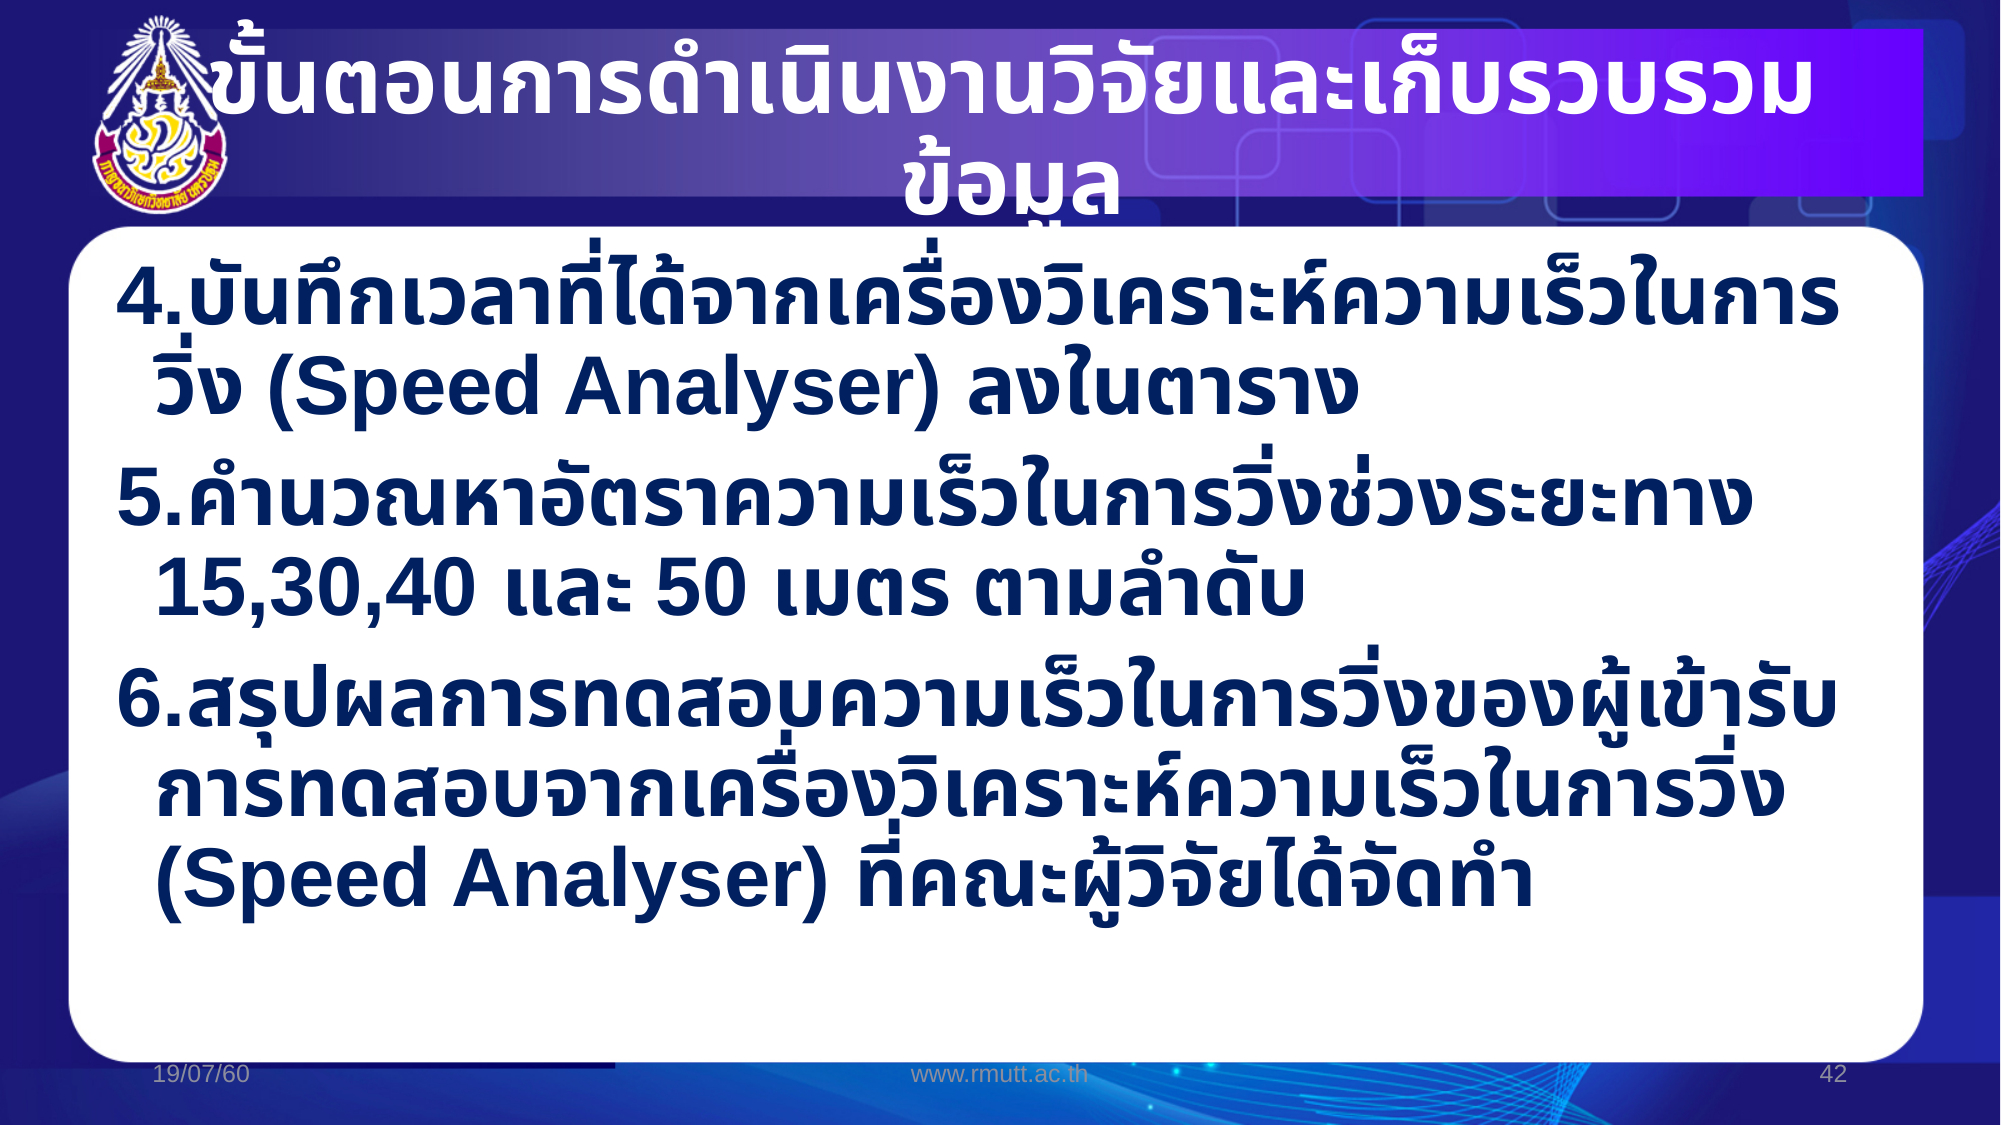

ขั้นตอนการดำเนินงานวิจัยและเก็บรวบรวมข้อมูล
4.บันทึกเวลาที่ได้จากเครื่องวิเคราะห์ความเร็วในการวิ่ง (Speed Analyser) ลงในตาราง
5.คำนวณหาอัตราความเร็วในการวิ่งช่วงระยะทาง 15,30,40 และ 50 เมตร ตามลำดับ
6.สรุปผลการทดสอบความเร็วในการวิ่งของผู้เข้ารับการทดสอบจากเครื่องวิเคราะห์ความเร็วในการวิ่ง (Speed Analyser) ที่คณะผู้วิจัยได้จัดทำ
19/07/60
www.rmutt.ac.th
42